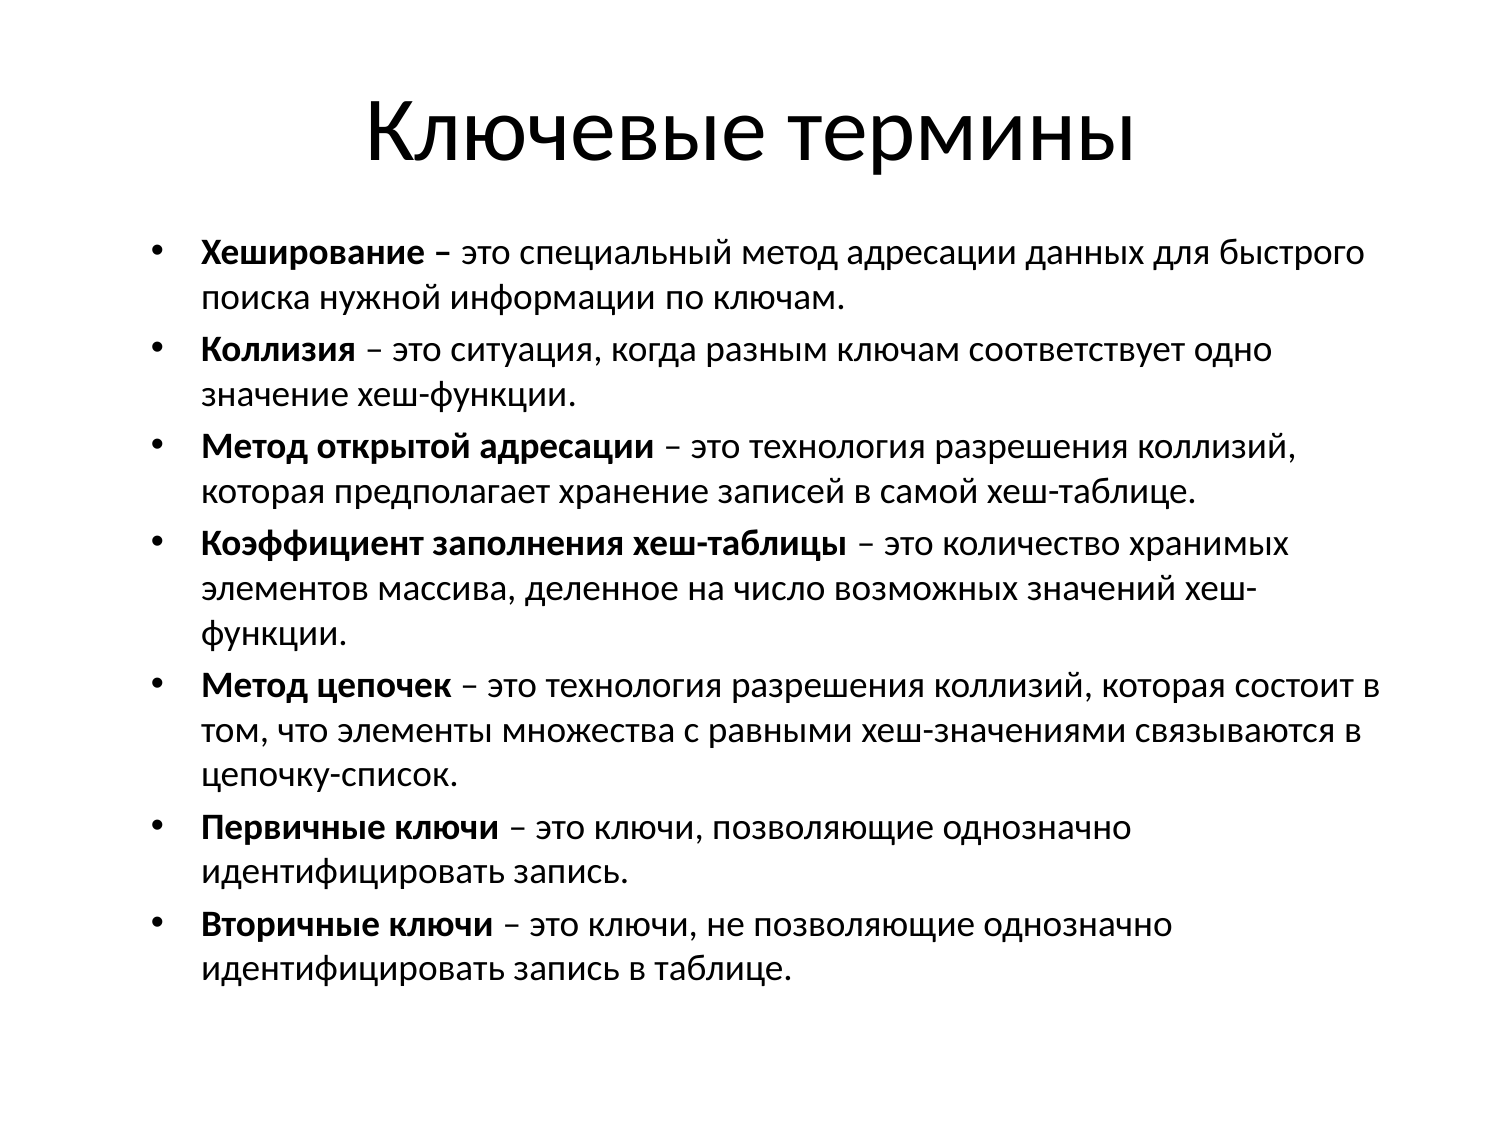

# Ключевые термины
Хеширование – это специальный метод адресации данных для быстрого поиска нужной информации по ключам.
Коллизия – это ситуация, когда разным ключам соответствует одно значение хеш-функции.
Метод открытой адресации – это технология разрешения коллизий, которая предполагает хранение записей в самой хеш-таблице.
Коэффициент заполнения хеш-таблицы – это количество хранимых элементов массива, деленное на число возможных значений хеш-функции.
Метод цепочек – это технология разрешения коллизий, которая состоит в том, что элементы множества с равными хеш-значениями связываются в цепочку-список.
Первичные ключи – это ключи, позволяющие однозначно идентифицировать запись.
Вторичные ключи – это ключи, не позволяющие однозначно идентифицировать запись в таблице.